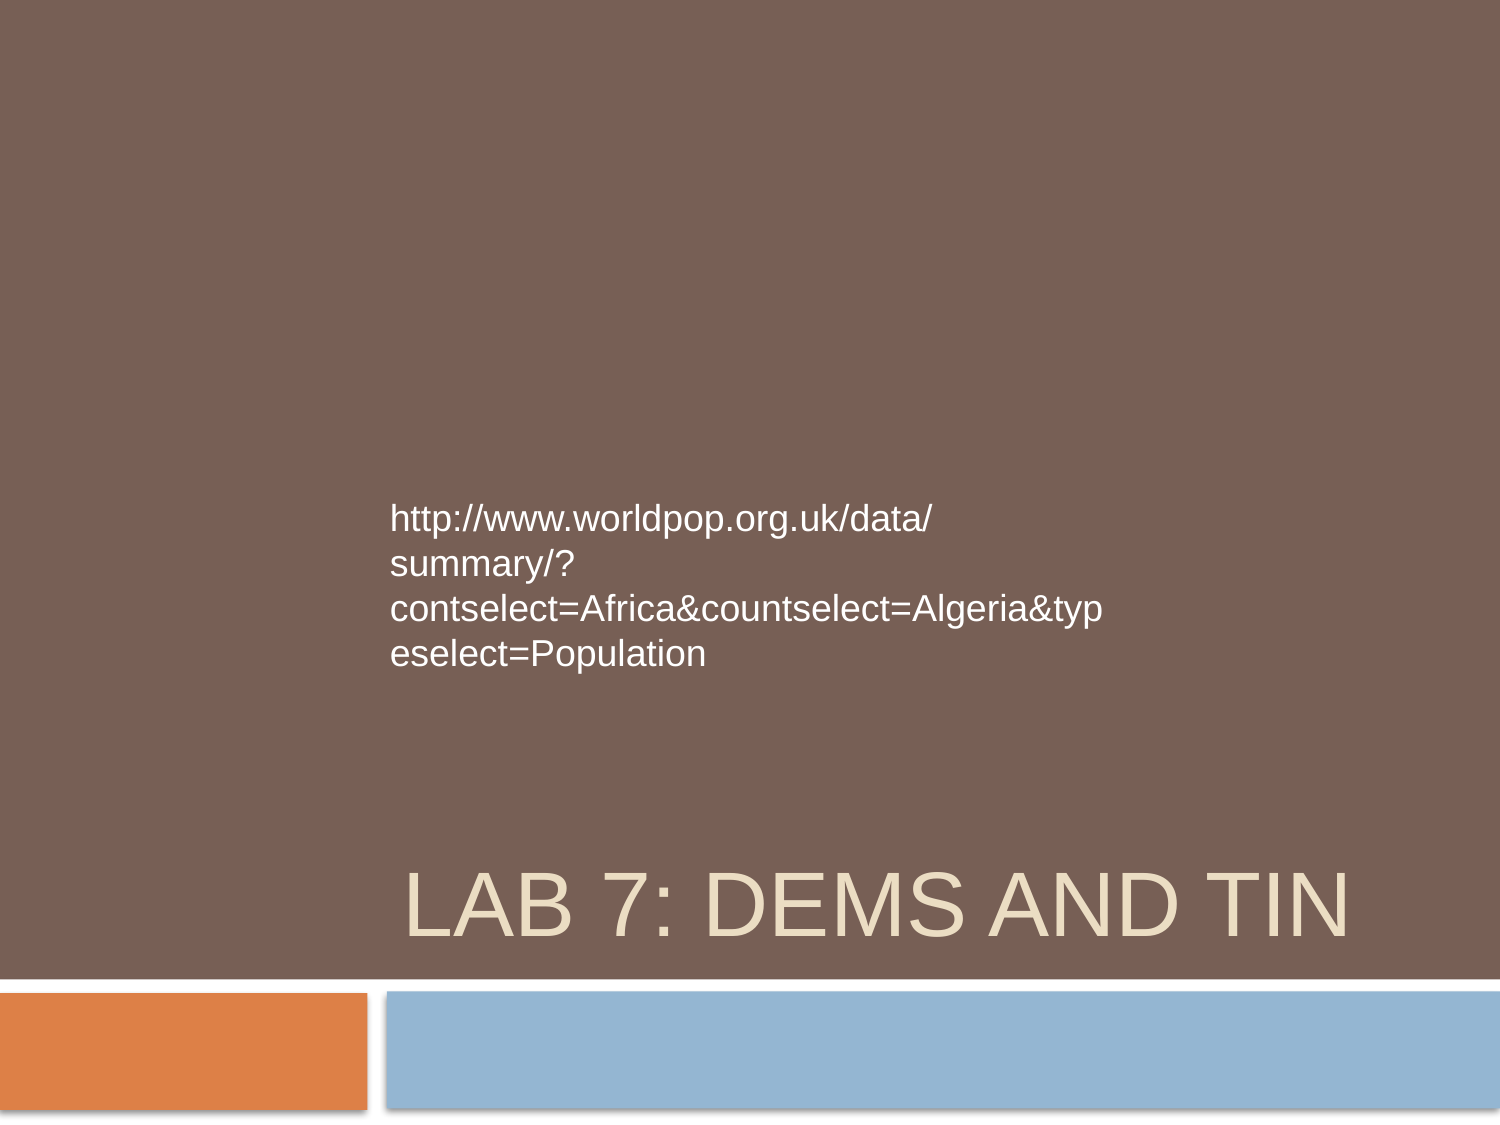

http://www.worldpop.org.uk/data/summary/?contselect=Africa&countselect=Algeria&typeselect=Population
# Lab 7: DEMS AND TIN